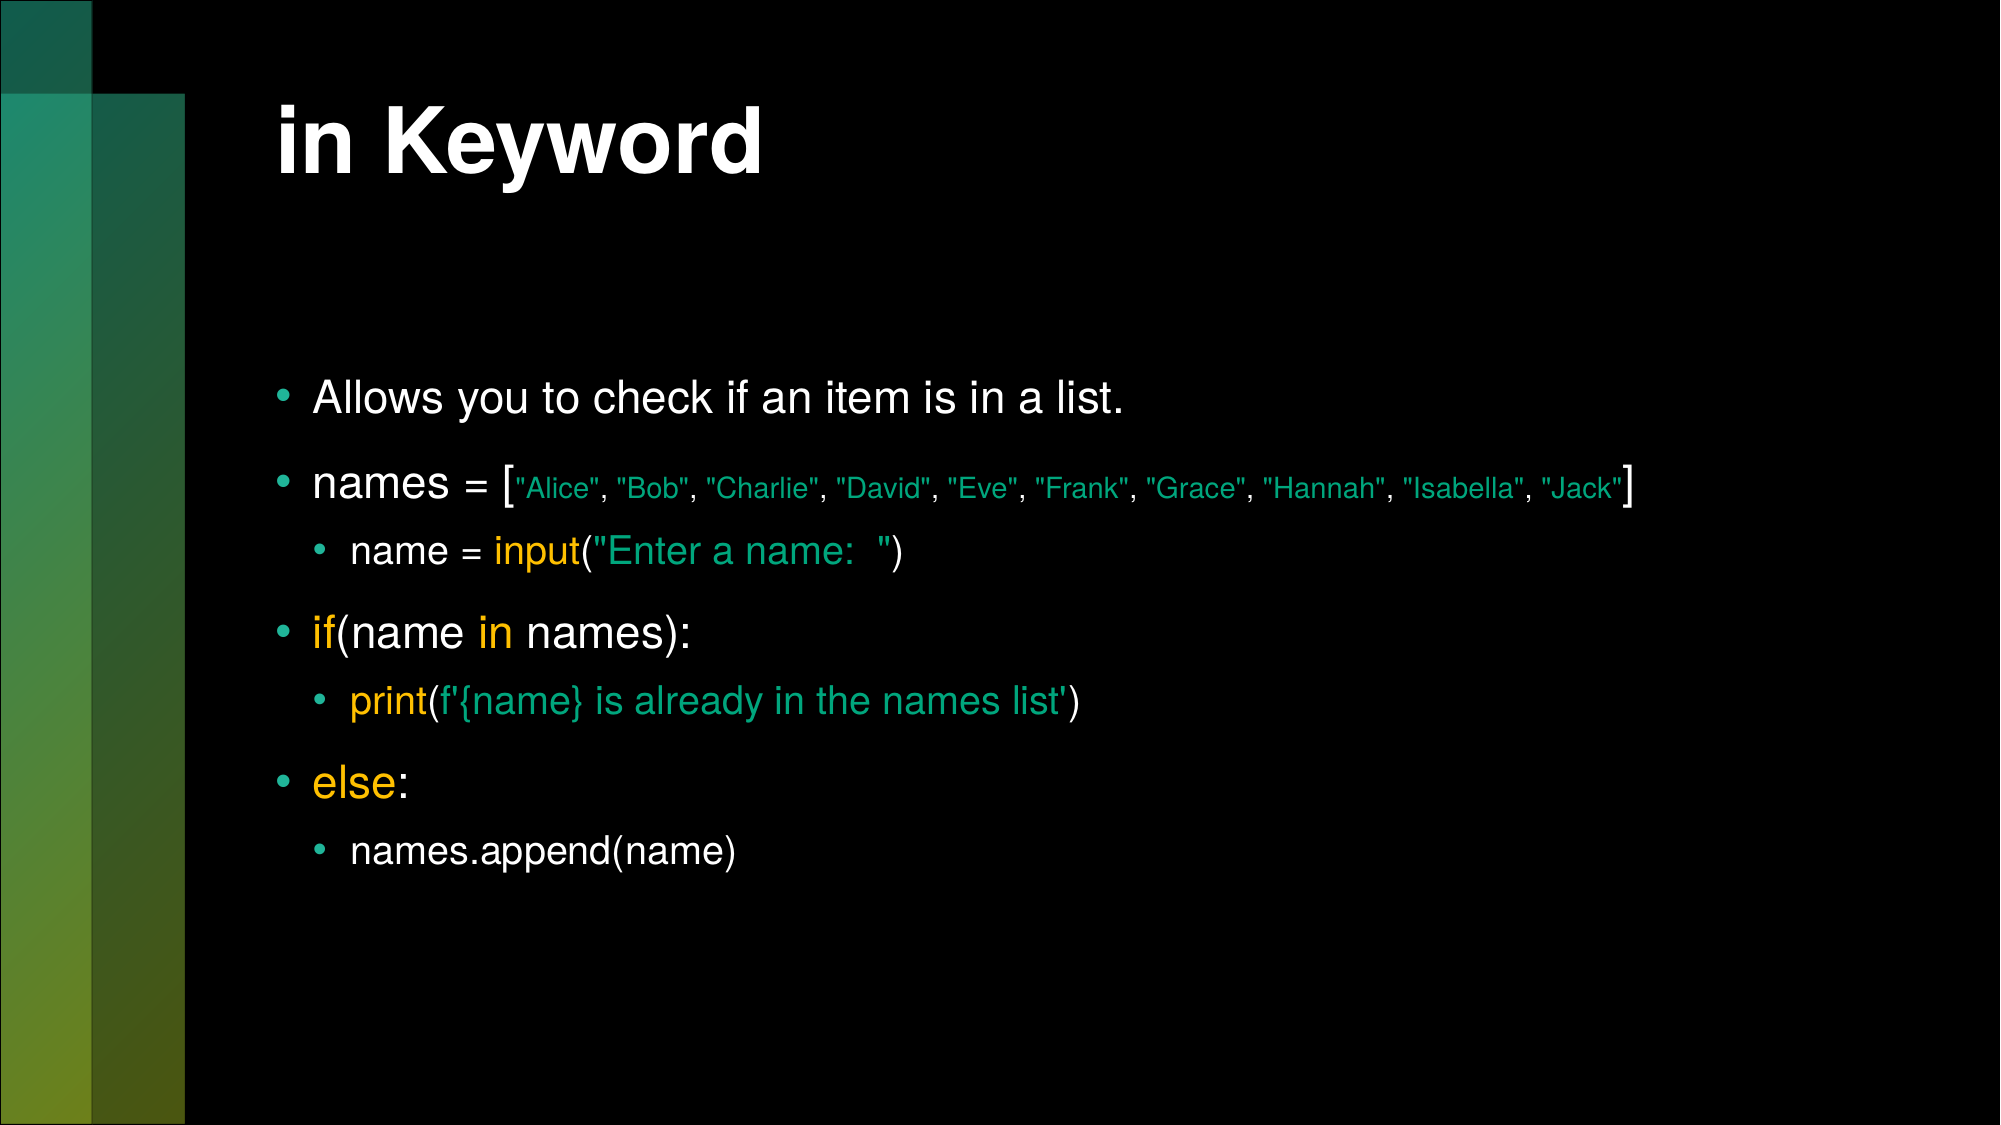

# in Keyword
Allows you to check if an item is in a list.
names = ["Alice", "Bob", "Charlie", "David", "Eve", "Frank", "Grace", "Hannah", "Isabella", "Jack"]
name = input("Enter a name:  ")
if(name in names):
print(f'{name} is already in the names list')
else:
names.append(name)